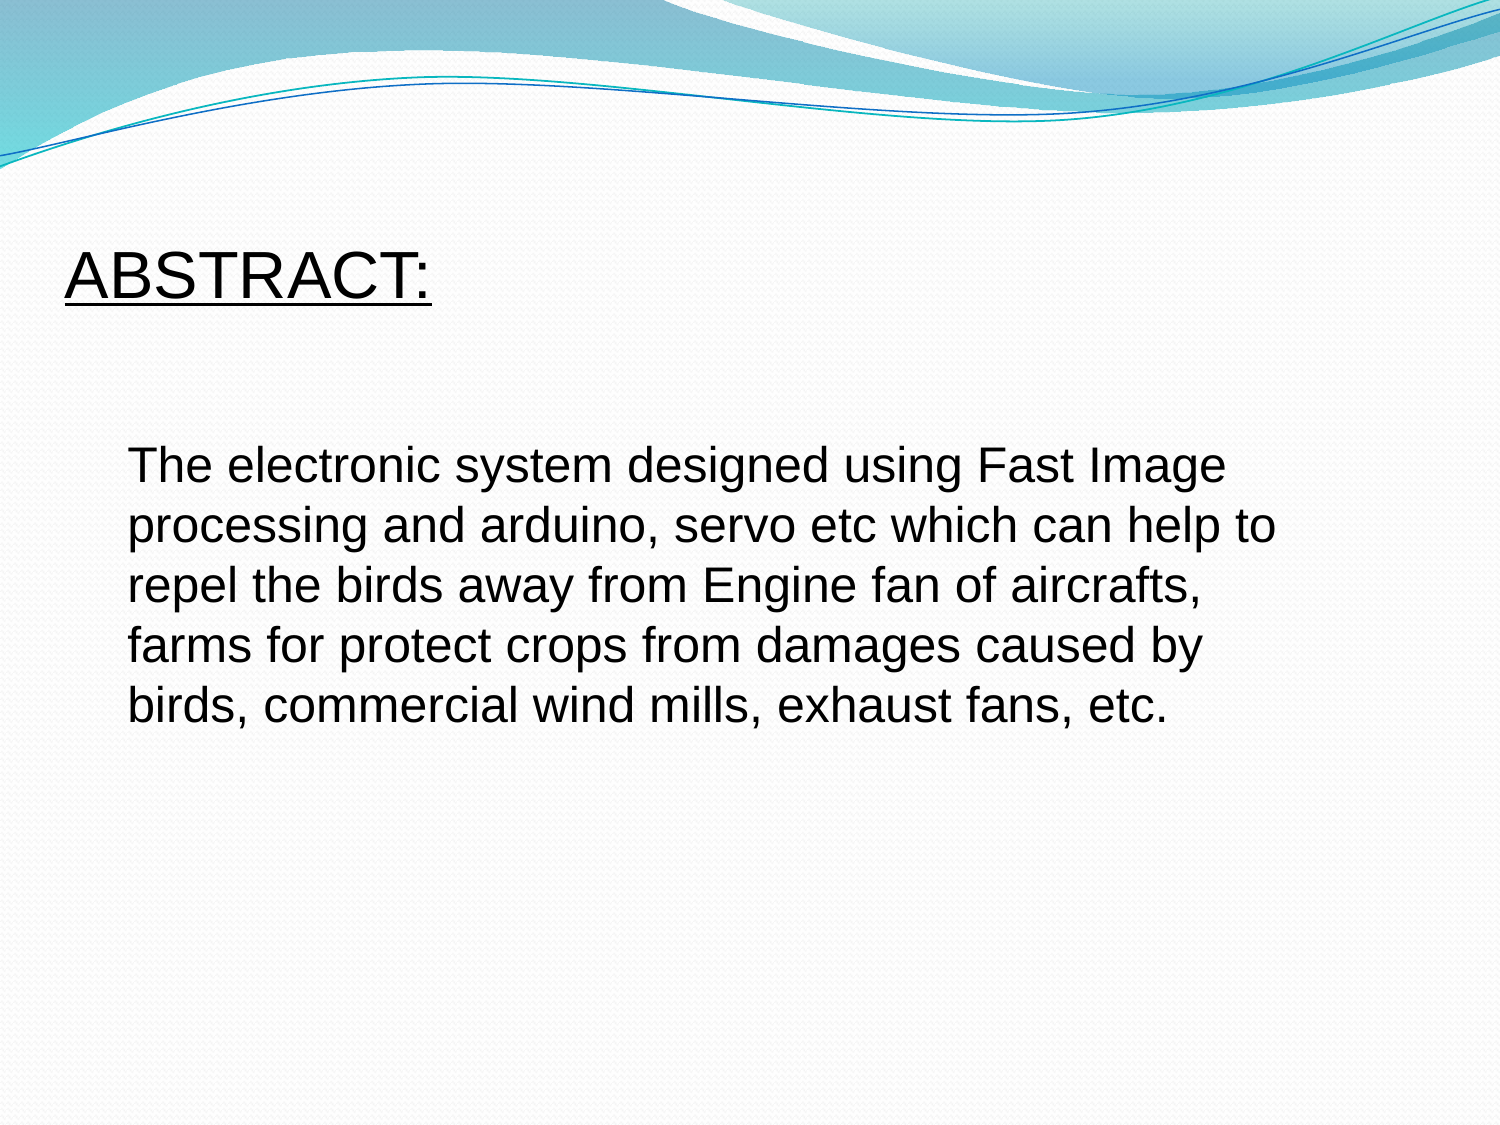

ABSTRACT:
The electronic system designed using Fast Image processing and arduino, servo etc which can help to repel the birds away from Engine fan of aircrafts, farms for protect crops from damages caused by birds, commercial wind mills, exhaust fans, etc.